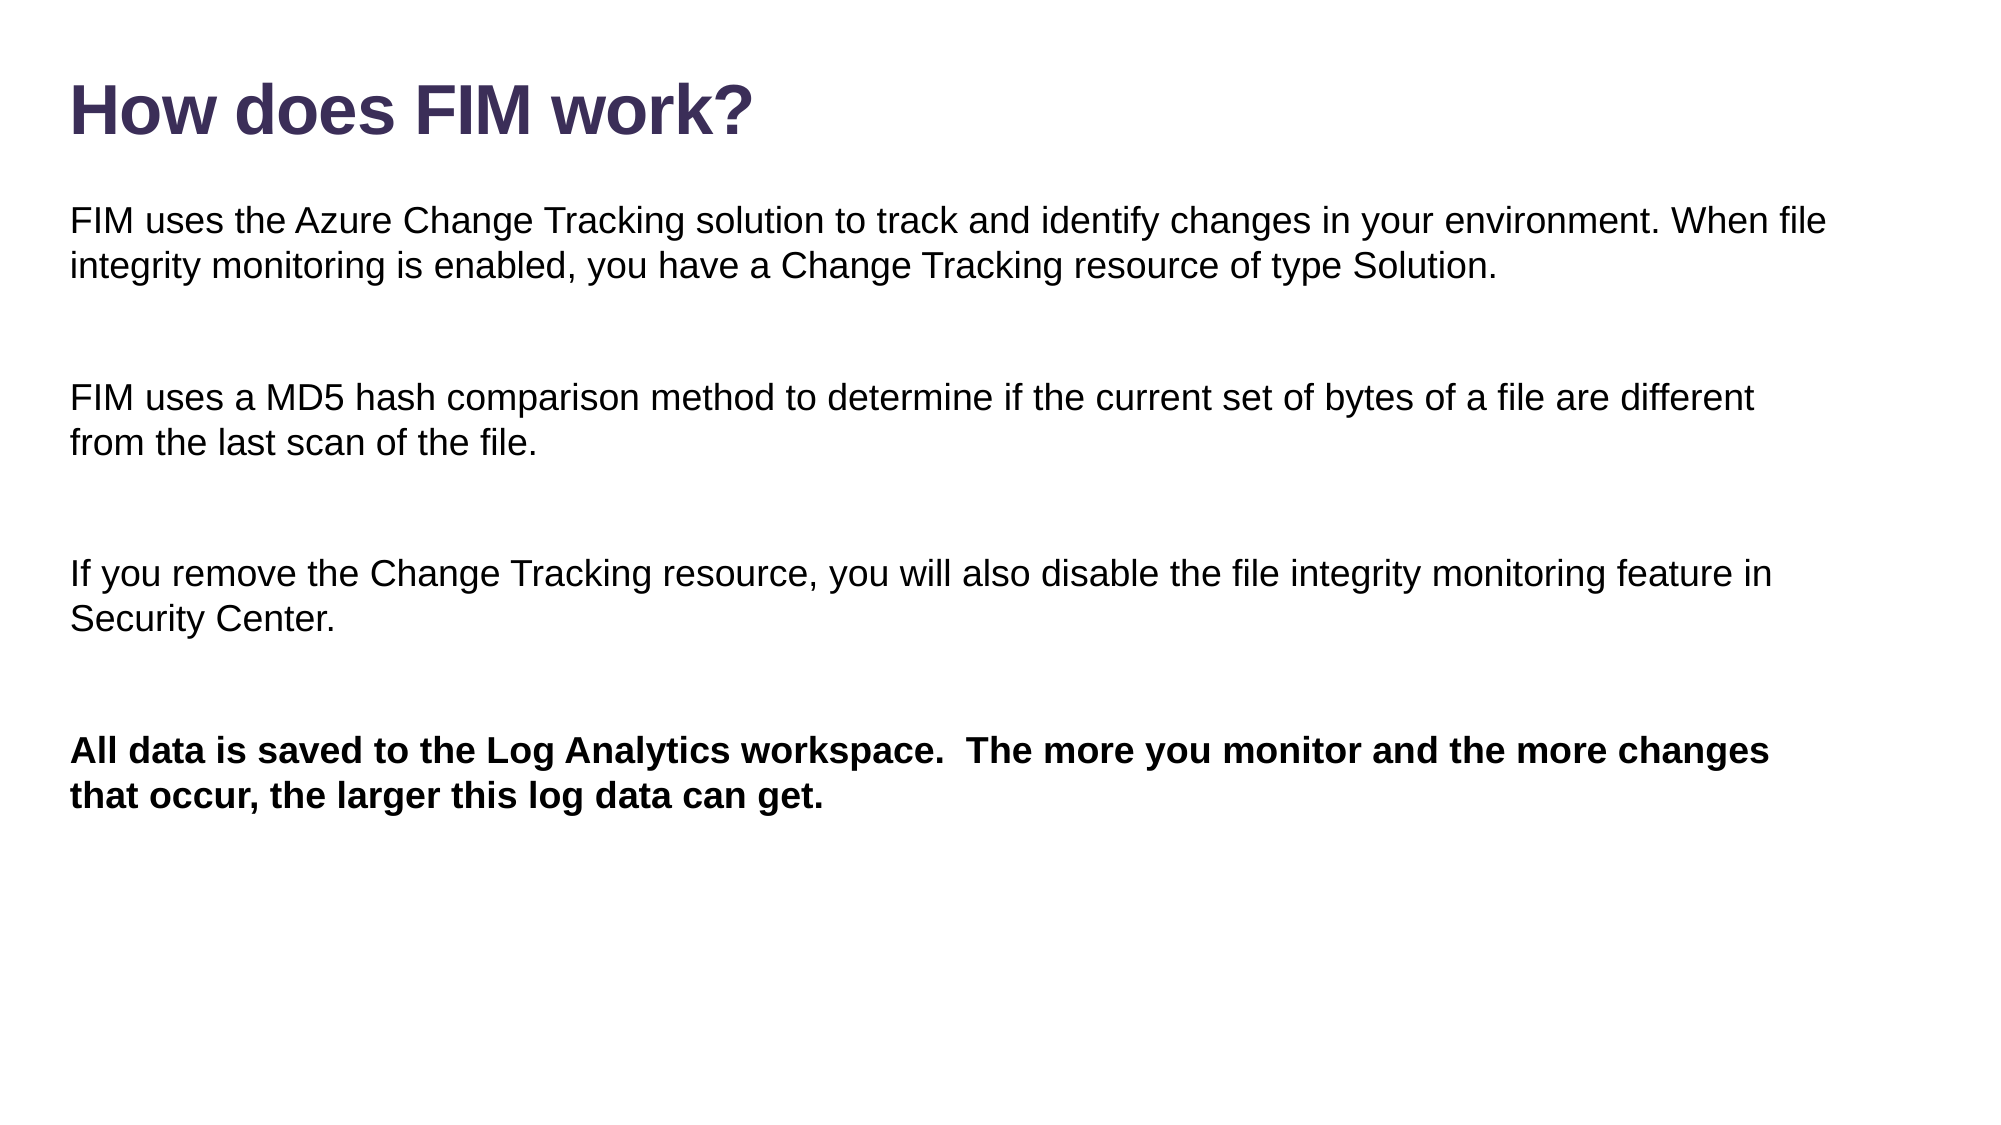

# How does FIM work?
FIM uses the Azure Change Tracking solution to track and identify changes in your environment. When file integrity monitoring is enabled, you have a Change Tracking resource of type Solution.

FIM uses a MD5 hash comparison method to determine if the current set of bytes of a file are different from the last scan of the file.

If you remove the Change Tracking resource, you will also disable the file integrity monitoring feature in Security Center.

All data is saved to the Log Analytics workspace.  The more you monitor and the more changes that occur, the larger this log data can get.